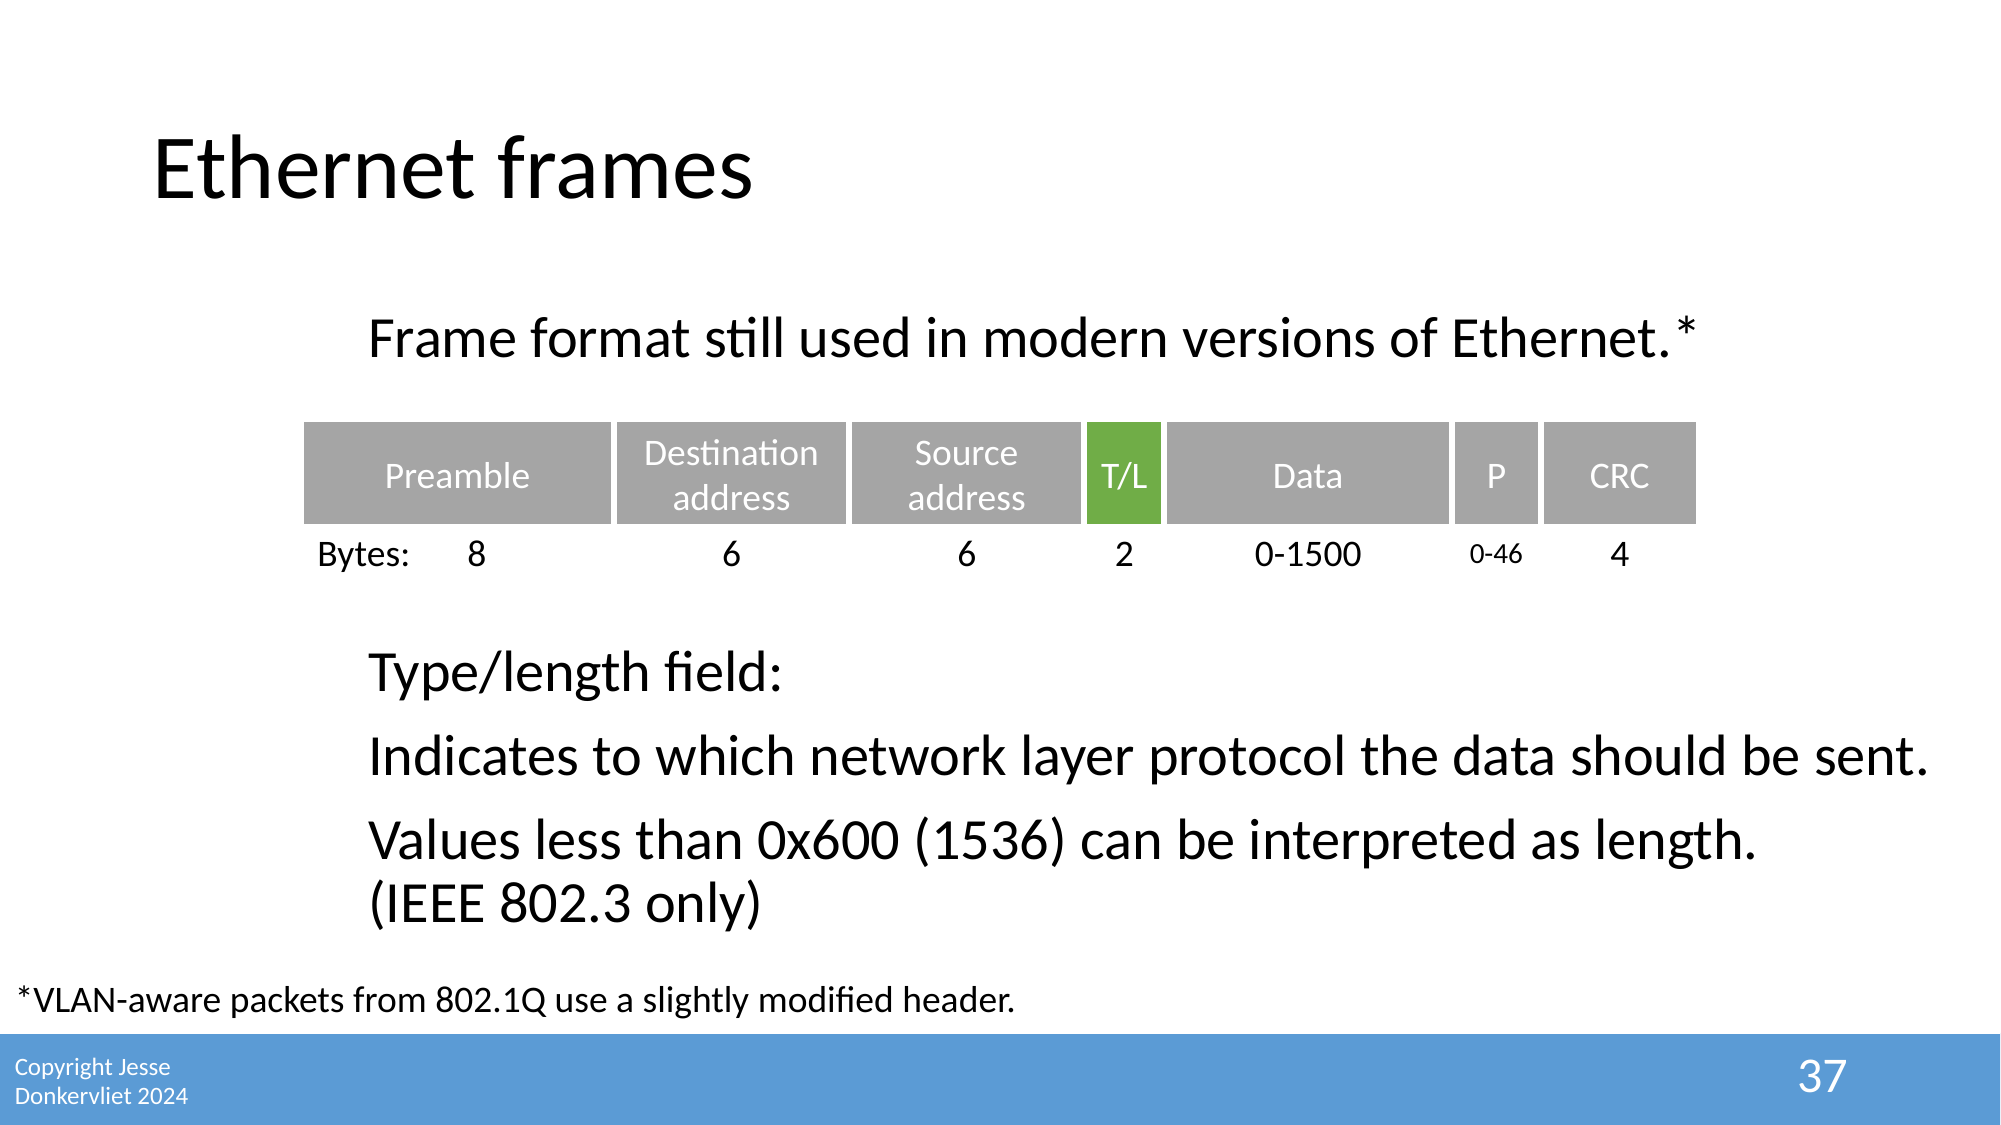

# Ethernet frames
Frame format still used in modern versions of Ethernet.*

Type/length field:
Indicates to which network layer protocol the data should be sent.
Values less than 0x600 (1536) can be interpreted as length.
(IEEE 802.3 only)

Preamble
Destination
address
Source
address
T/L
Data
P
CRC
Bytes:	8
6
6
2
0-1500
0-46
4
*VLAN-aware packets from 802.1Q use a slightly modified header.

37